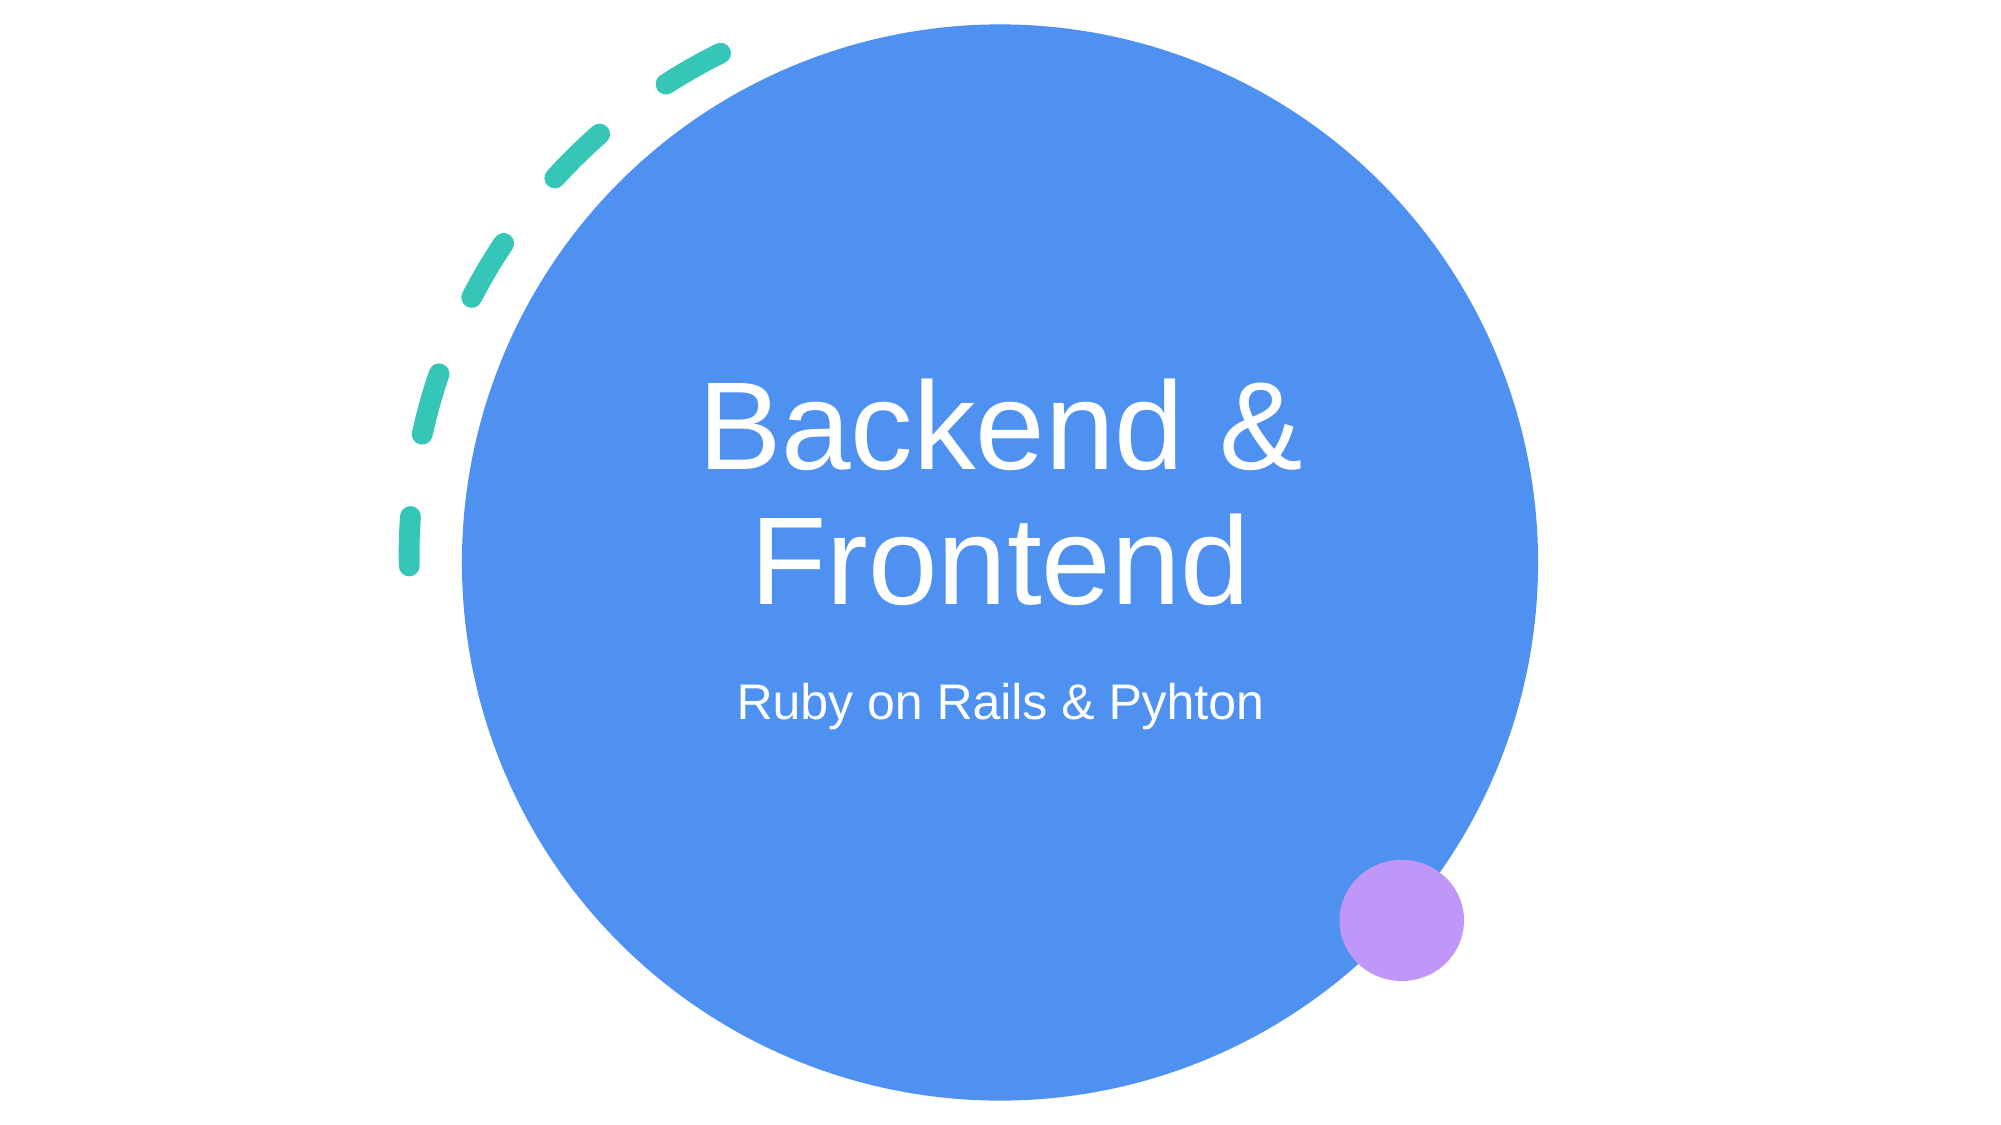

# Backend & Frontend
Ruby on Rails & Pyhton